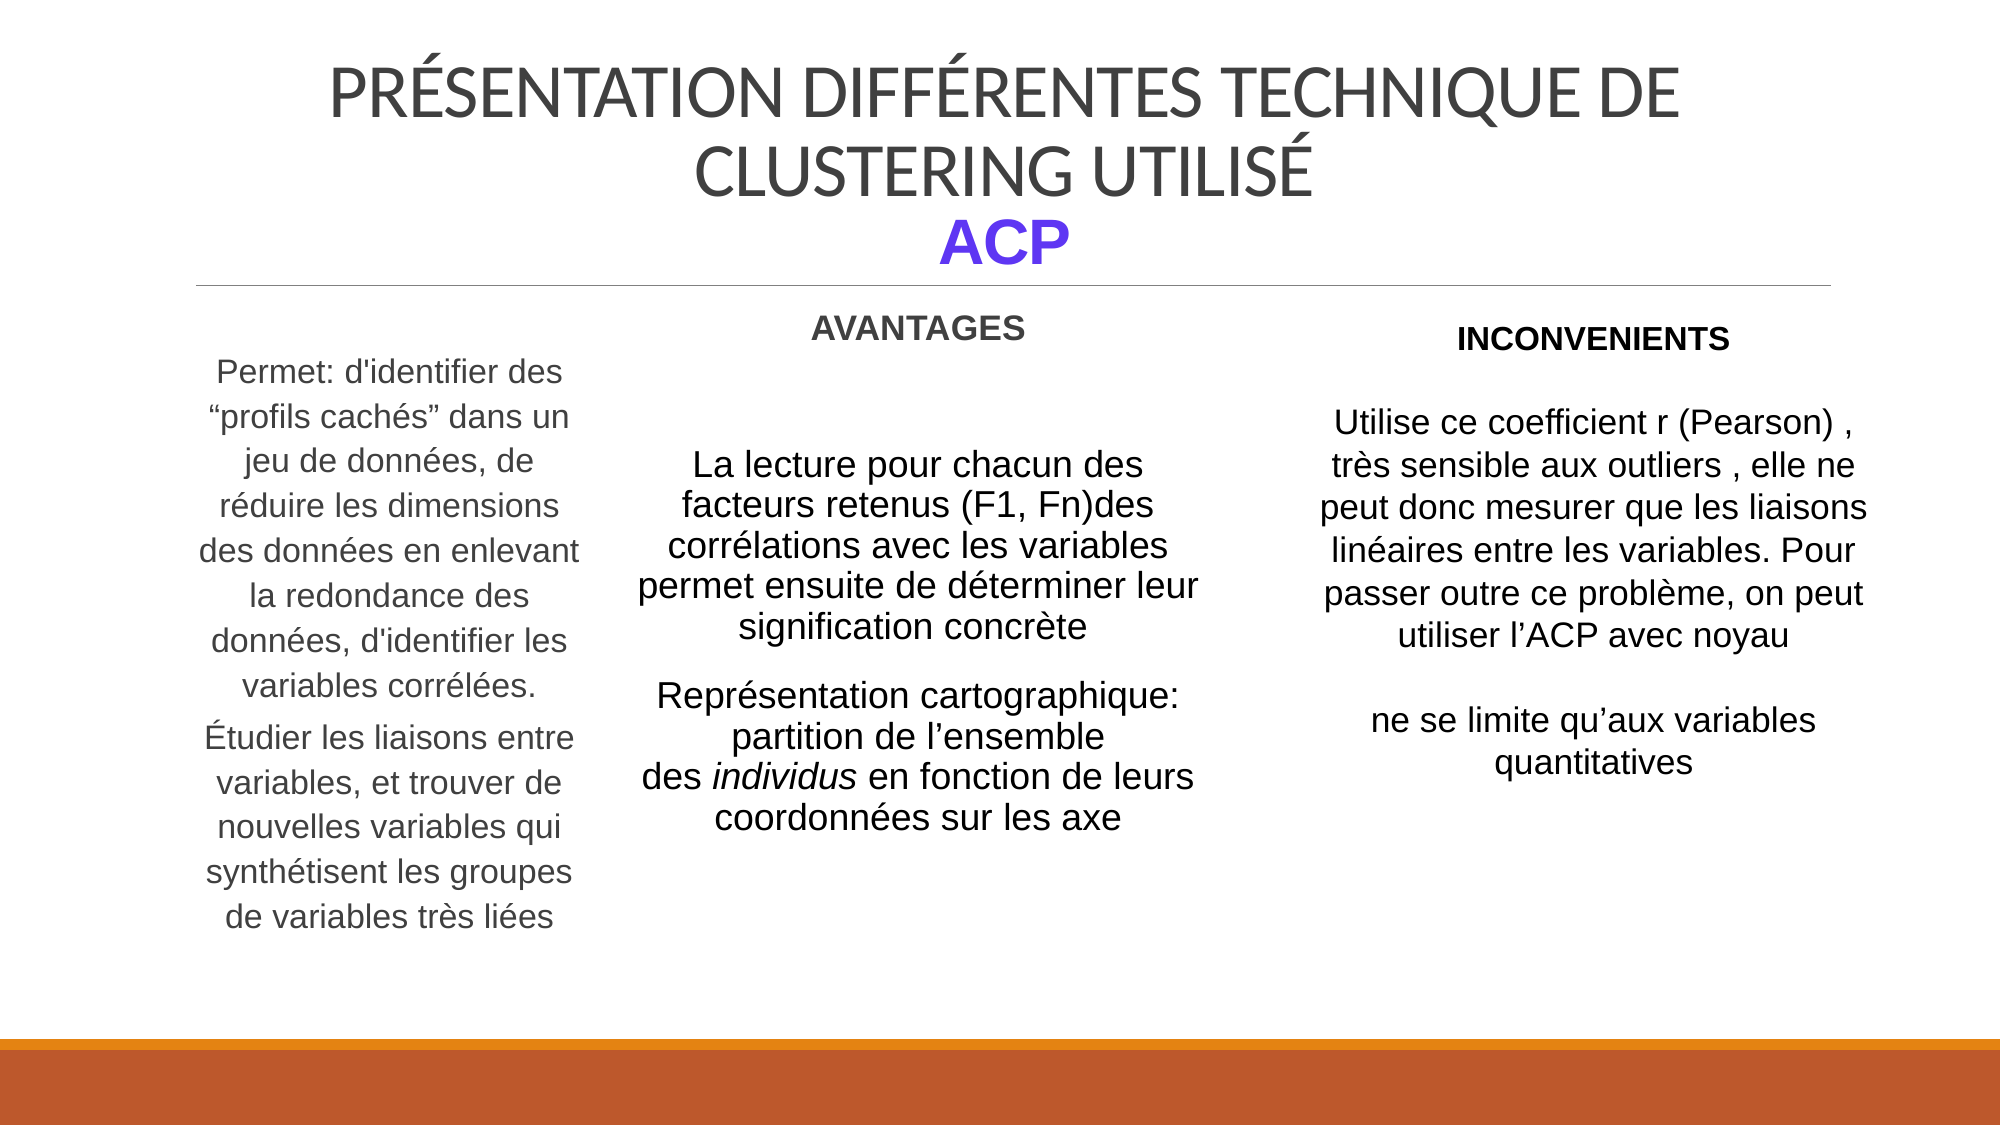

# PRÉSENTATION DIFFÉRENTES TECHNIQUE DE CLUSTERING UTILISÉ ACP

Permet: d'identifier des “profils cachés” dans un jeu de données, de réduire les dimensions des données en enlevant la redondance des données, d'identifier les variables corrélées.
Étudier les liaisons entre variables, et trouver de nouvelles variables qui synthétisent les groupes de variables très liées

AVANTAGES

La lecture pour chacun des facteurs retenus (F1, Fn)des corrélations avec les variables permet ensuite de déterminer leur signification concrète
Représentation cartographique: partition de l’ensemble des individus en fonction de leurs coordonnées sur les axe

INCONVENIENTS

Utilise ce coefficient r (Pearson) , très sensible aux outliers , elle ne peut donc mesurer que les liaisons linéaires entre les variables. Pour passer outre ce problème, on peut utiliser l’ACP avec noyau

ne se limite qu’aux variables quantitatives